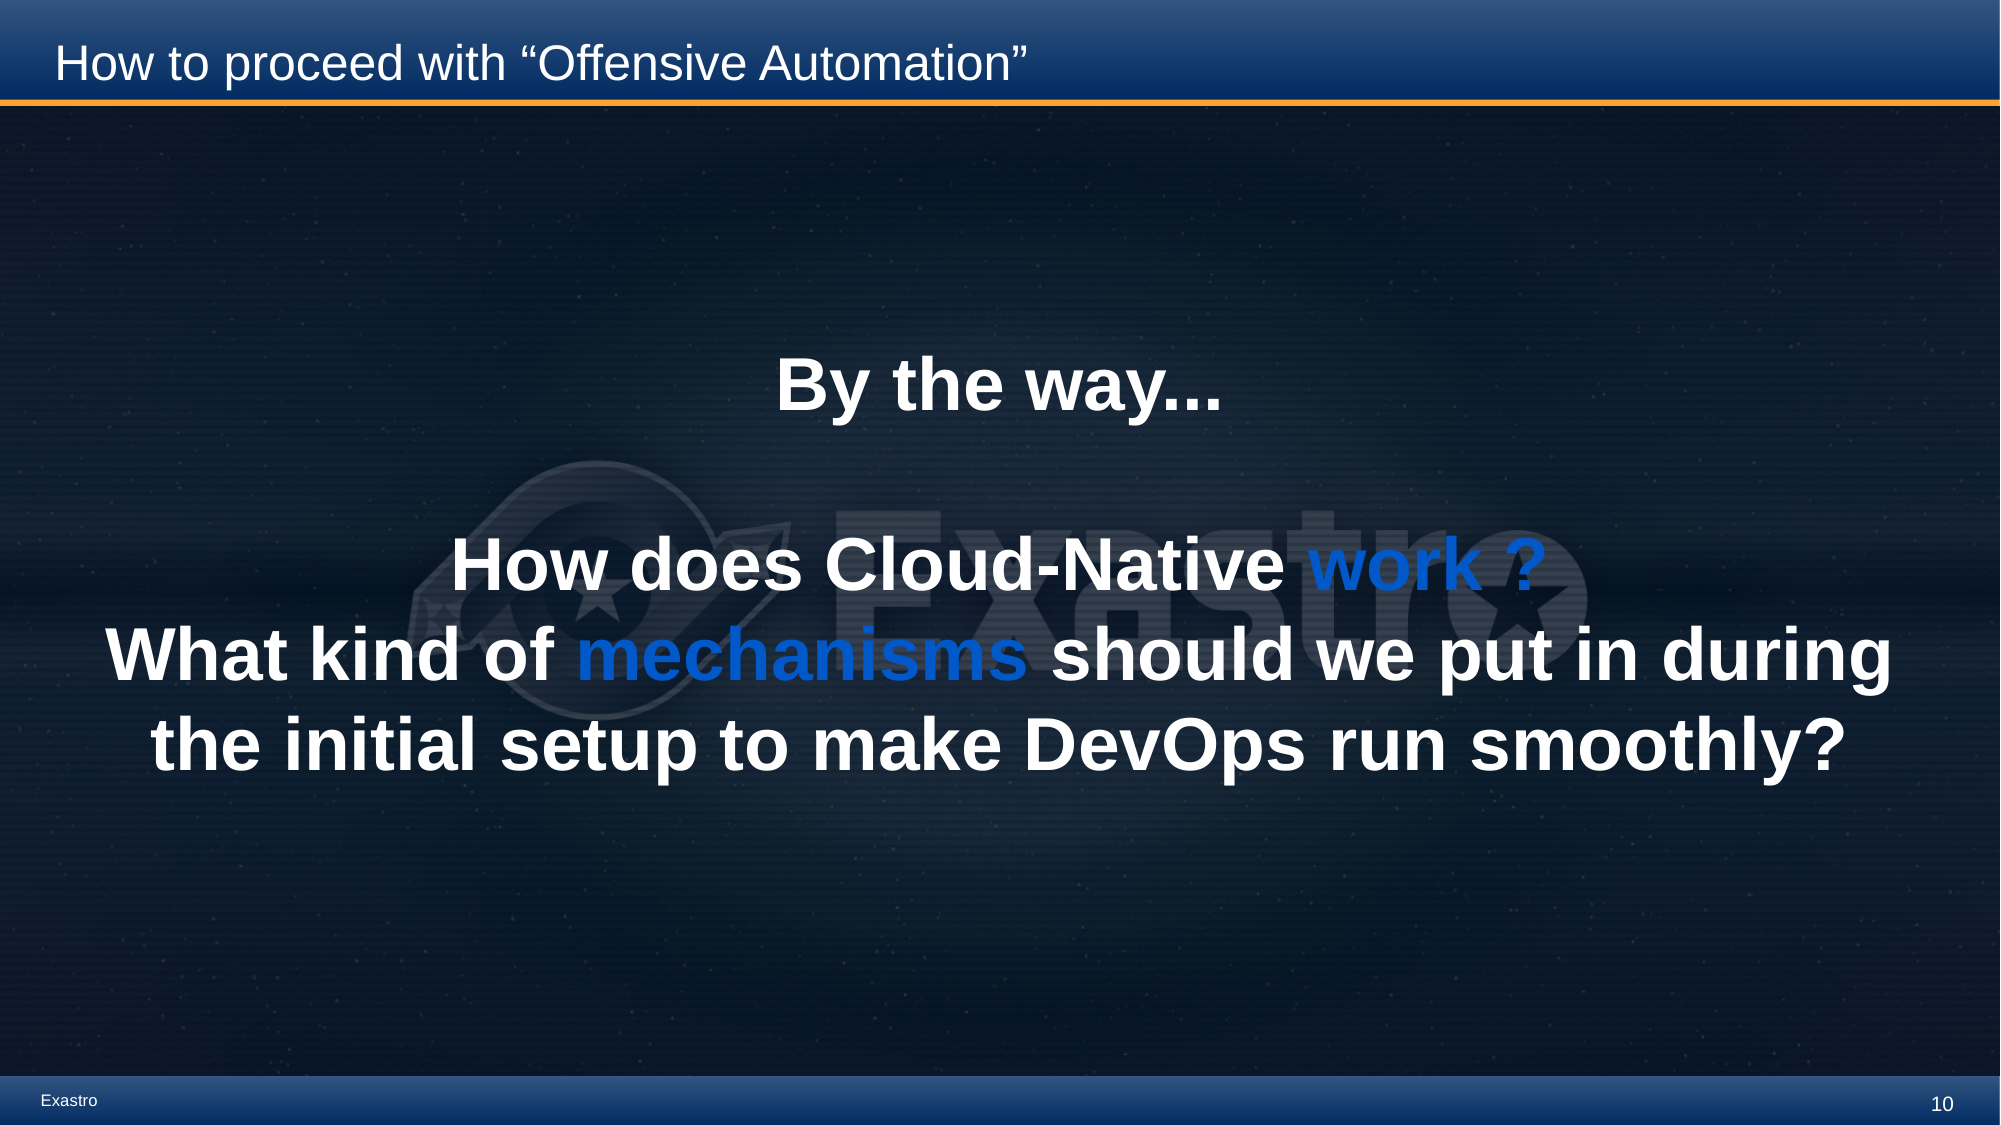

# How to proceed with “Offensive Automation”
By the way...

How does Cloud-Native work ?
What kind of mechanisms should we put in during the initial setup to make DevOps run smoothly?